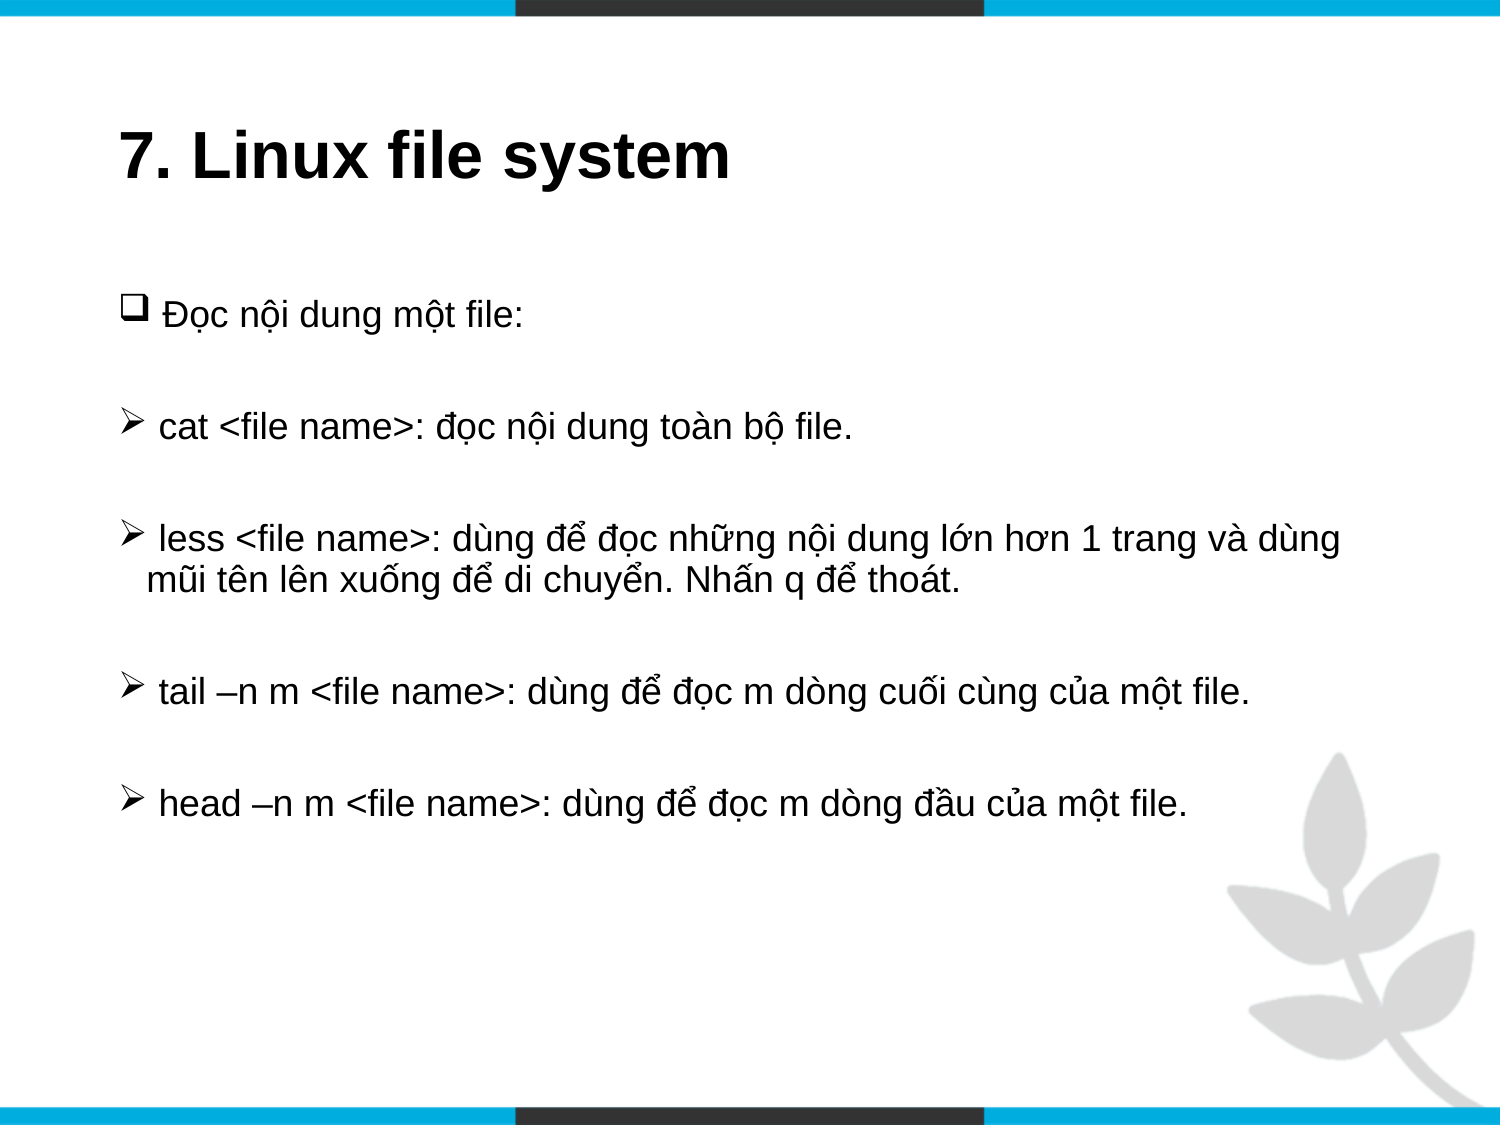

# 7. Linux file system
 Đọc nội dung một file:

 cat <file name>: đọc nội dung toàn bộ file.

 less <file name>: dùng để đọc những nội dung lớn hơn 1 trang và dùng mũi tên lên xuống để di chuyển. Nhấn q để thoát.

 tail –n m <file name>: dùng để đọc m dòng cuối cùng của một file.

 head –n m <file name>: dùng để đọc m dòng đầu của một file.